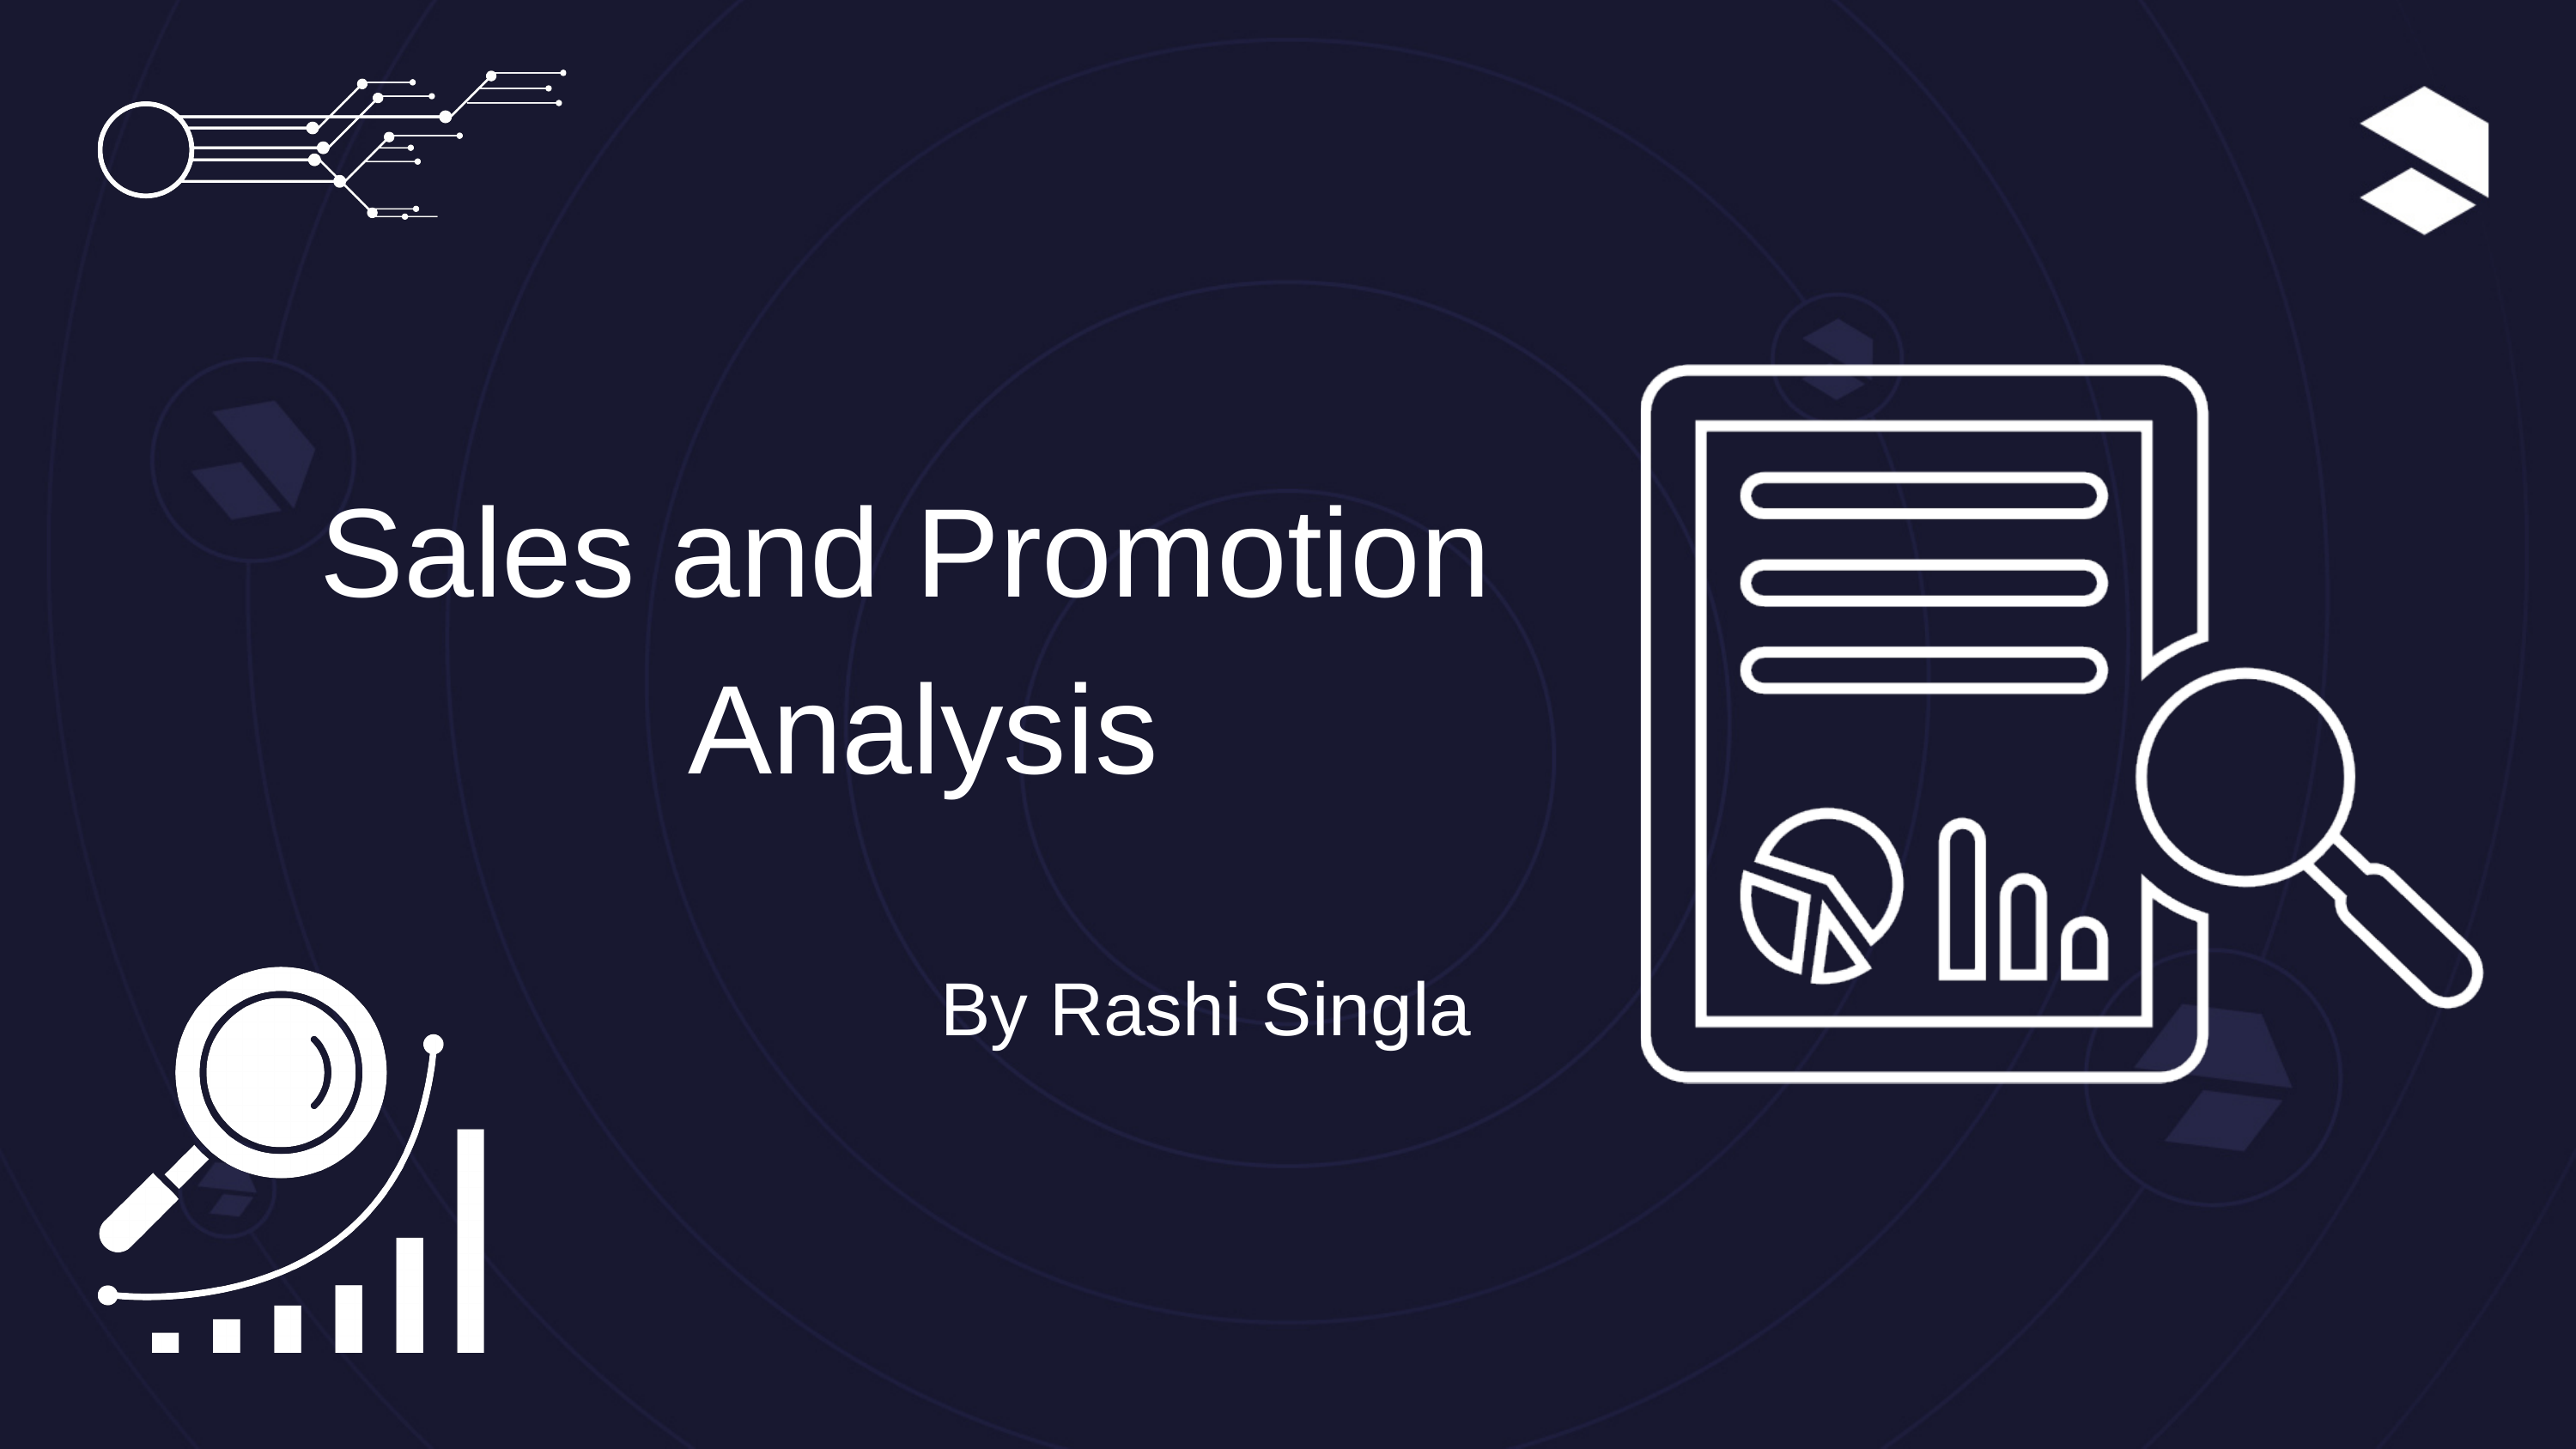

Sales and Promotion
 Analysis
By Rashi Singla